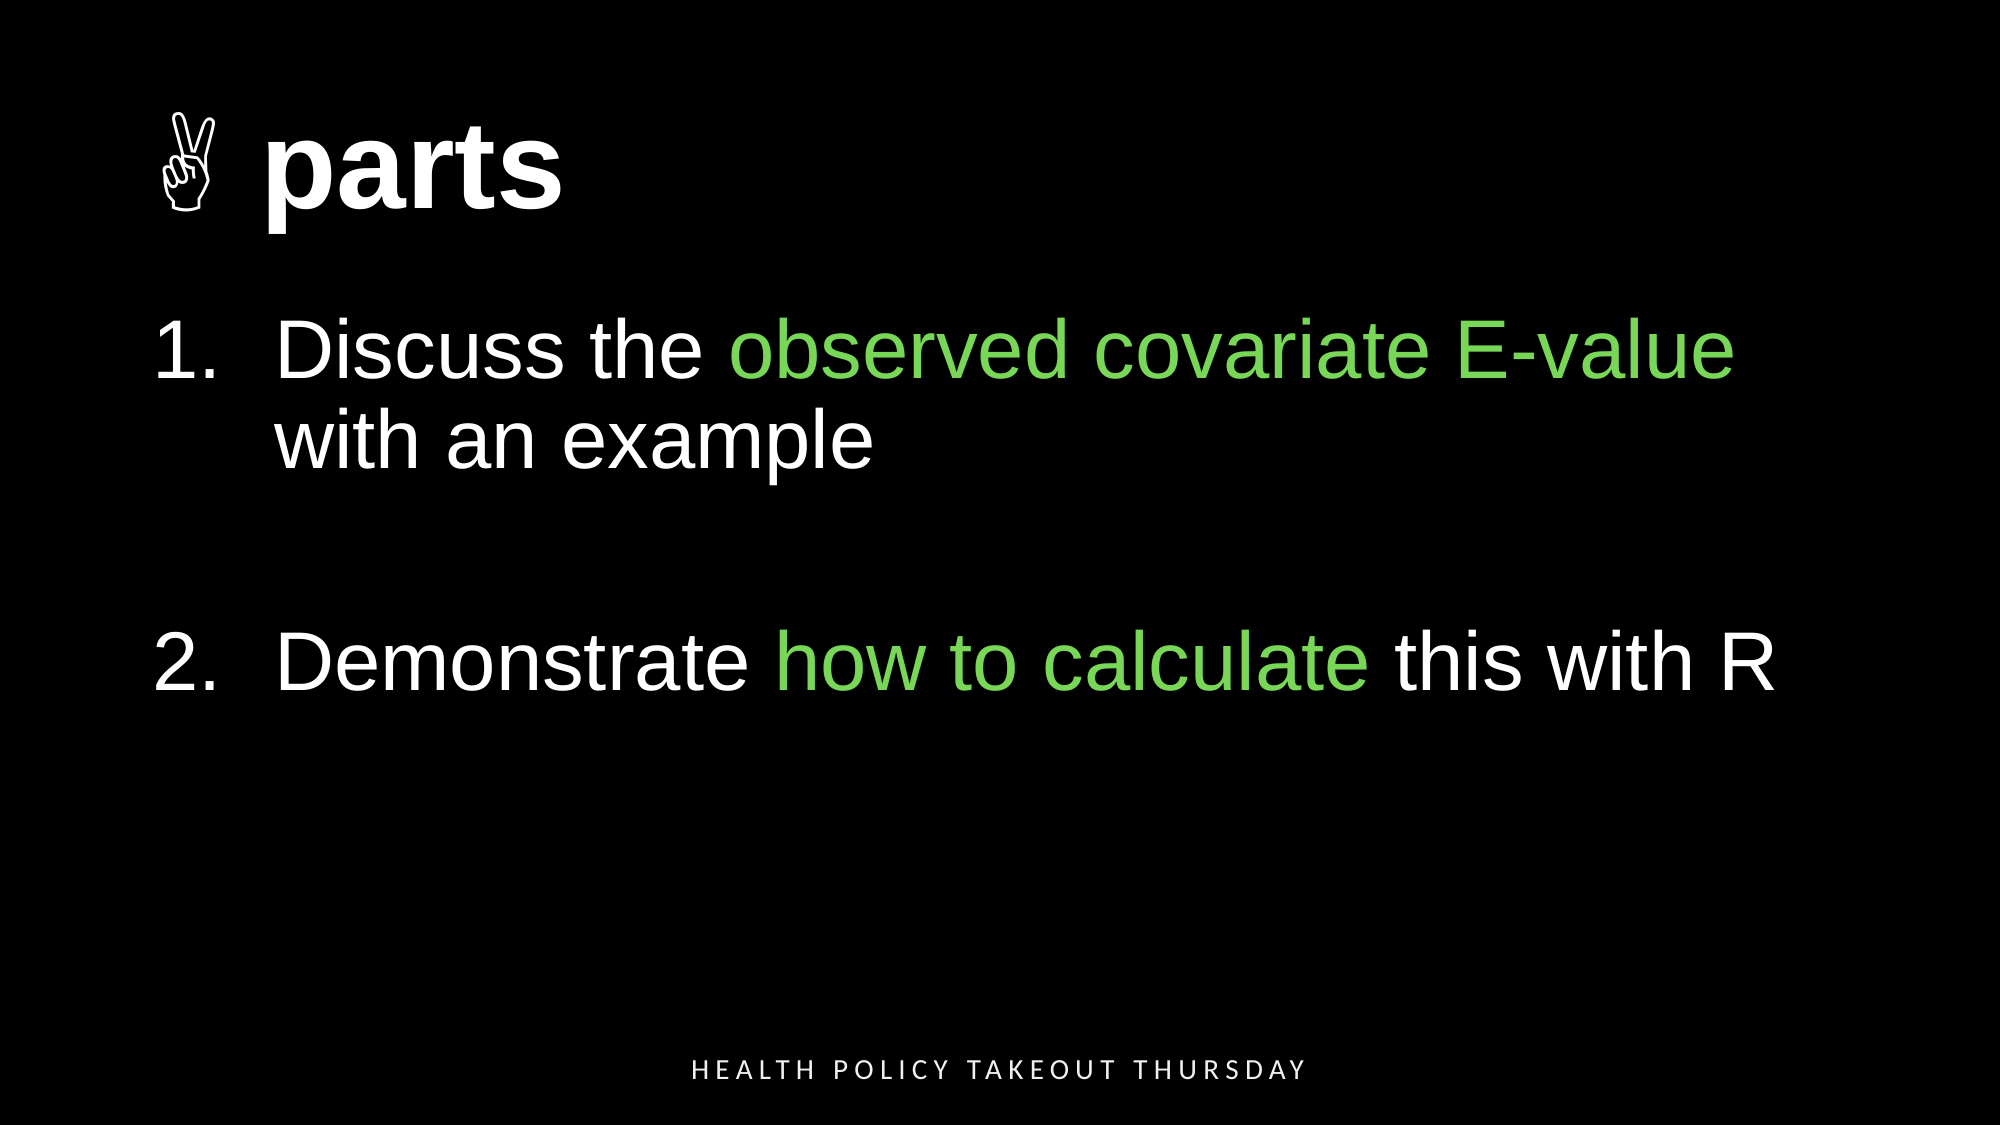

# ✌️ parts
Discuss the observed covariate E-value with an example

Demonstrate how to calculate this with R